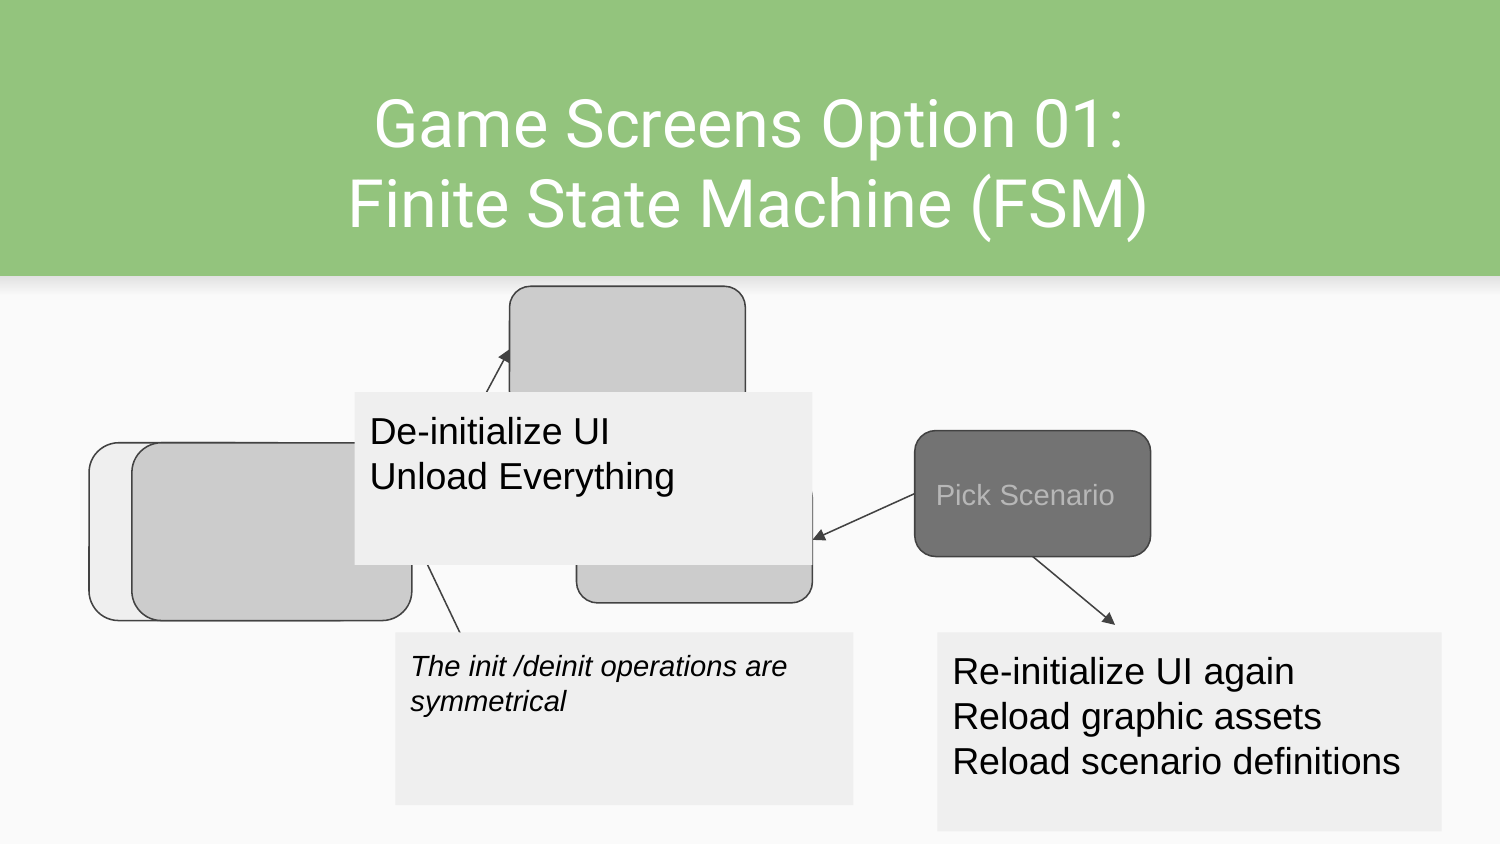

# Game Screens Option 01: Finite State Machine (FSM)

De-initialize UI
Unload Everything
Pick Scenario

The init /deinit operations are symmetrical
Re-initialize UI again
Reload graphic assets
Reload scenario definitions